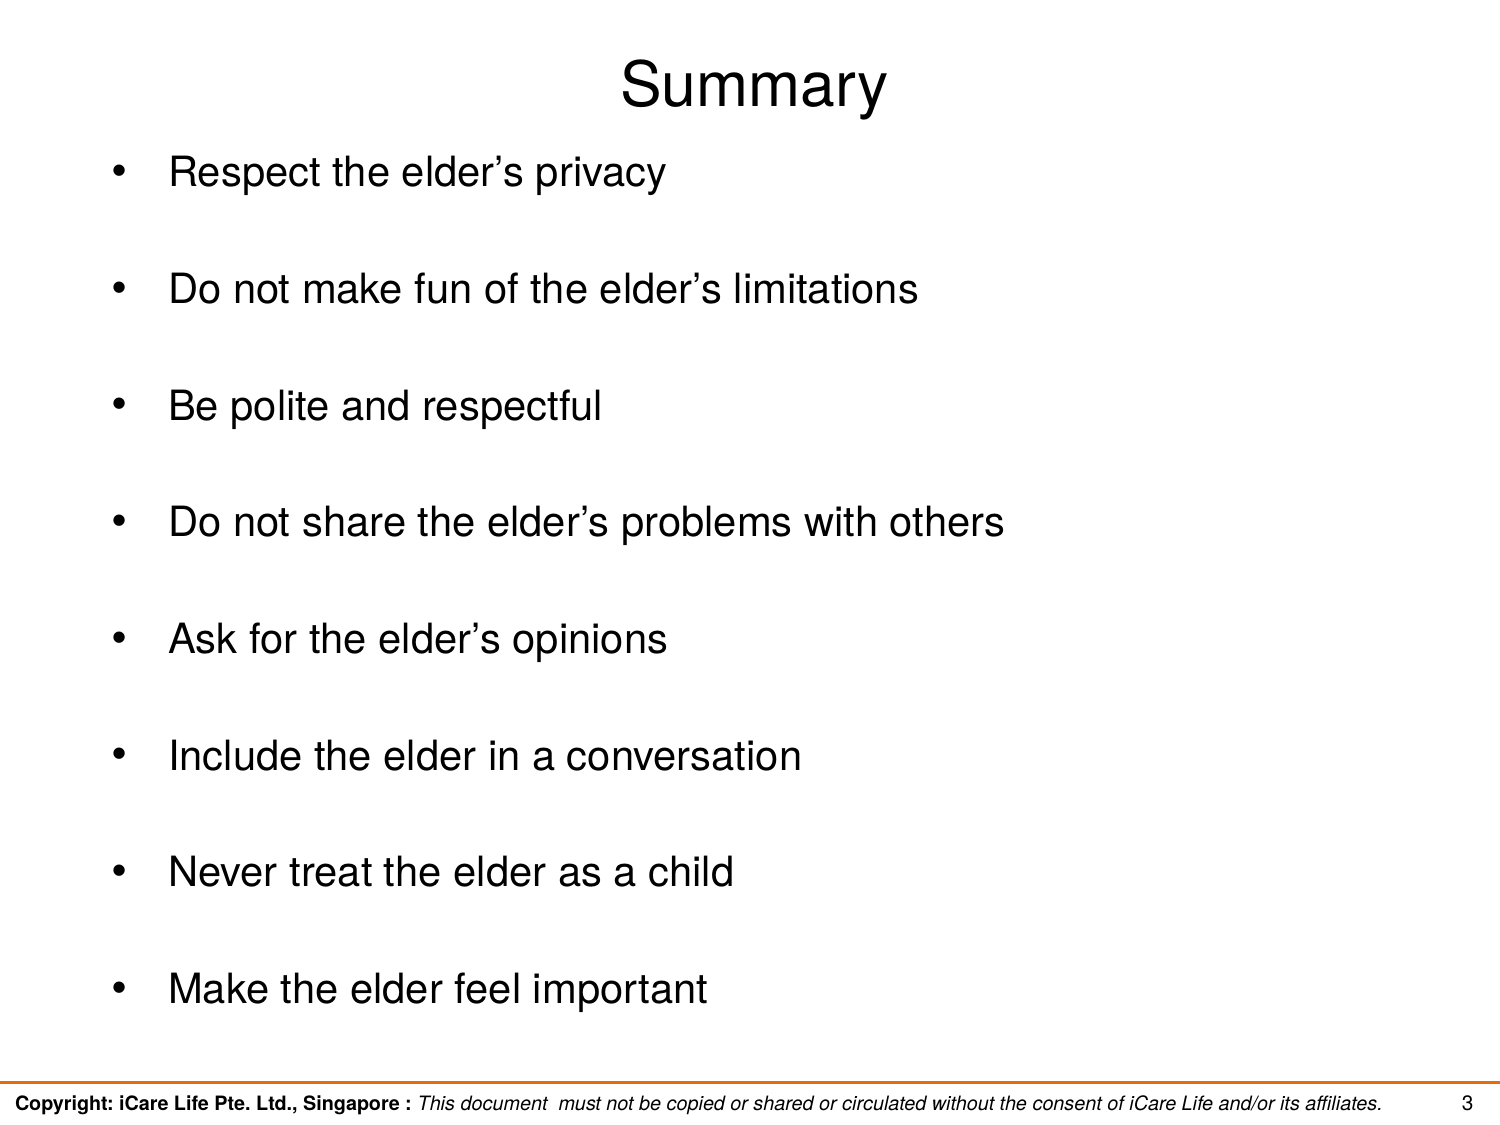

# Summary
Respect the elder’s privacy

Do not make fun of the elder’s limitations

Be polite and respectful

Do not share the elder’s problems with others

Ask for the elder’s opinions

Include the elder in a conversation

Never treat the elder as a child

Make the elder feel important
3